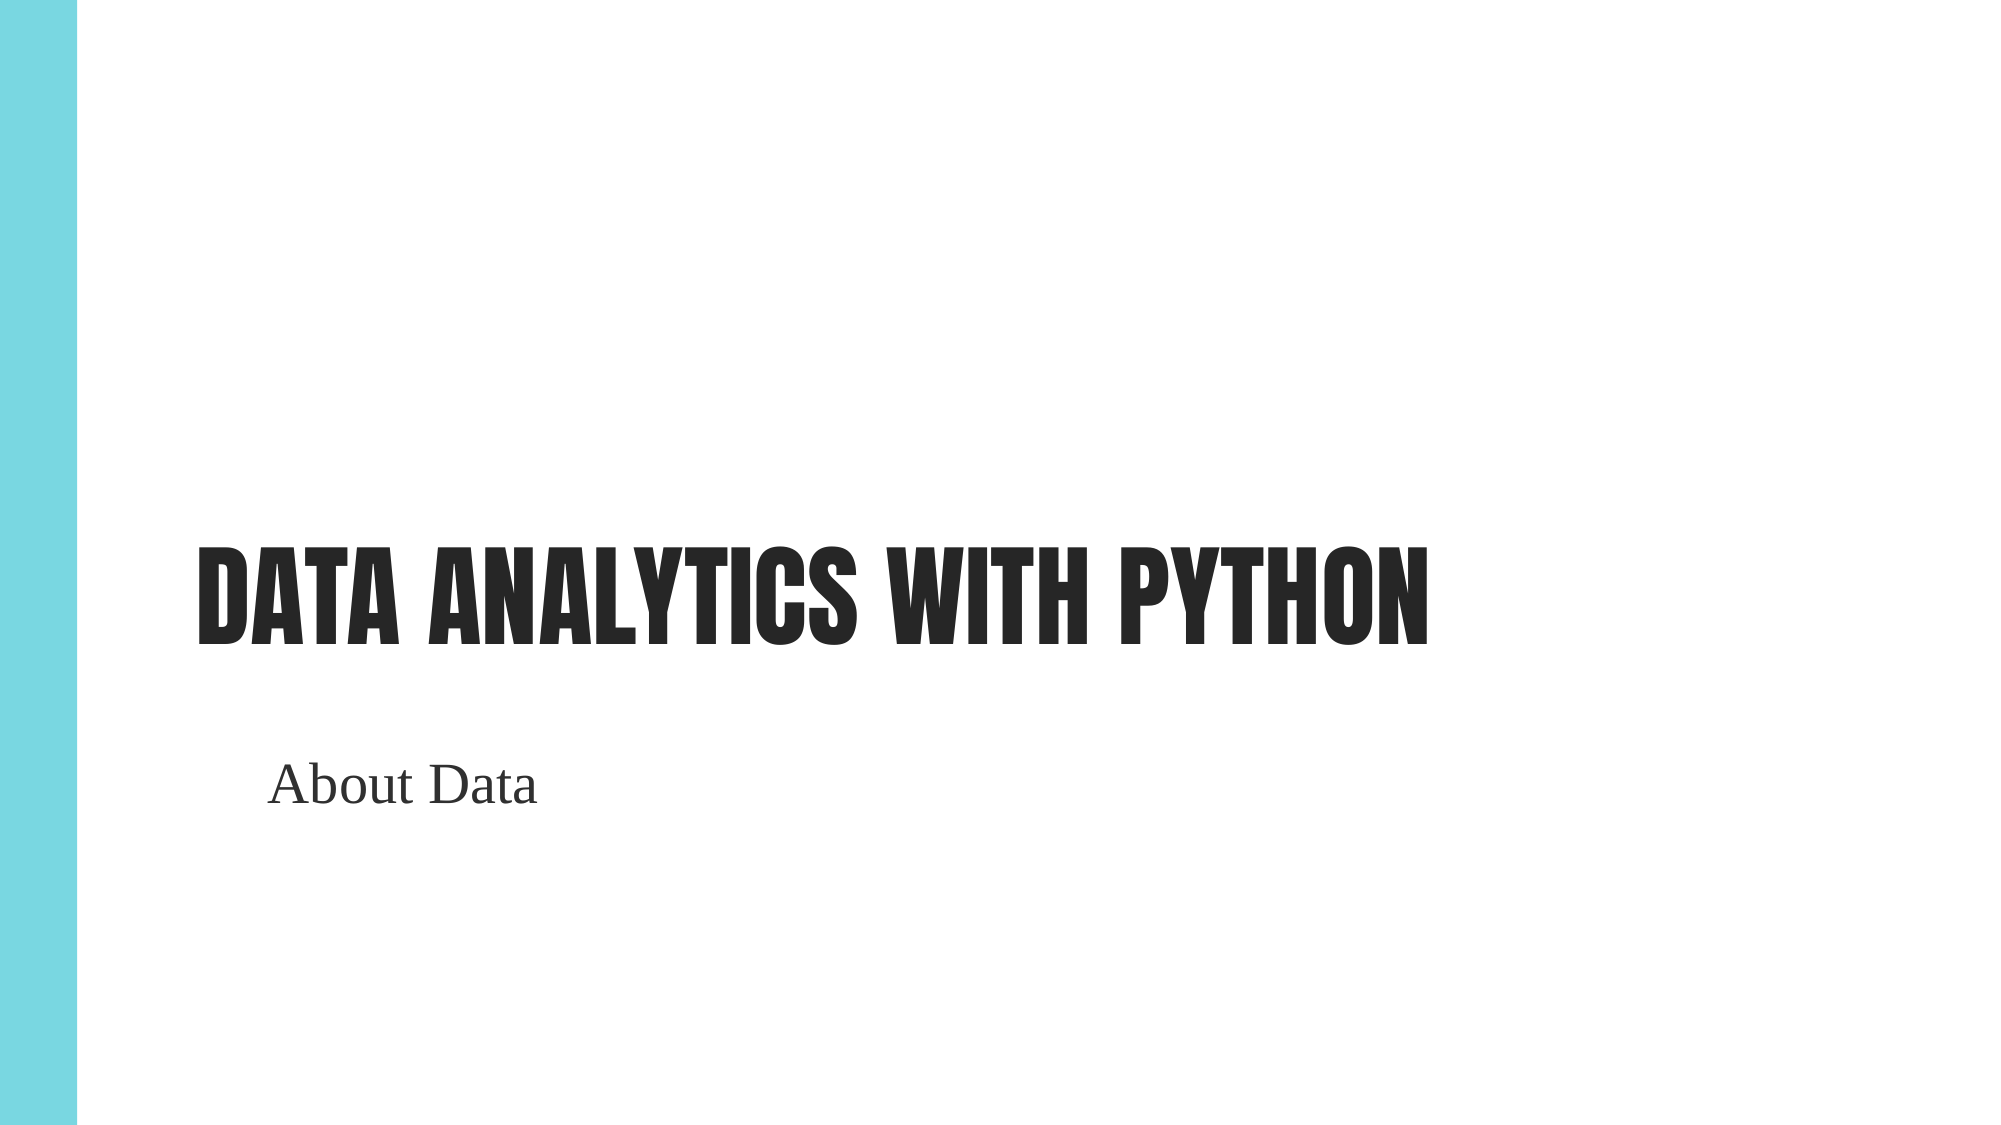

# Data Analytics with Python
About Data